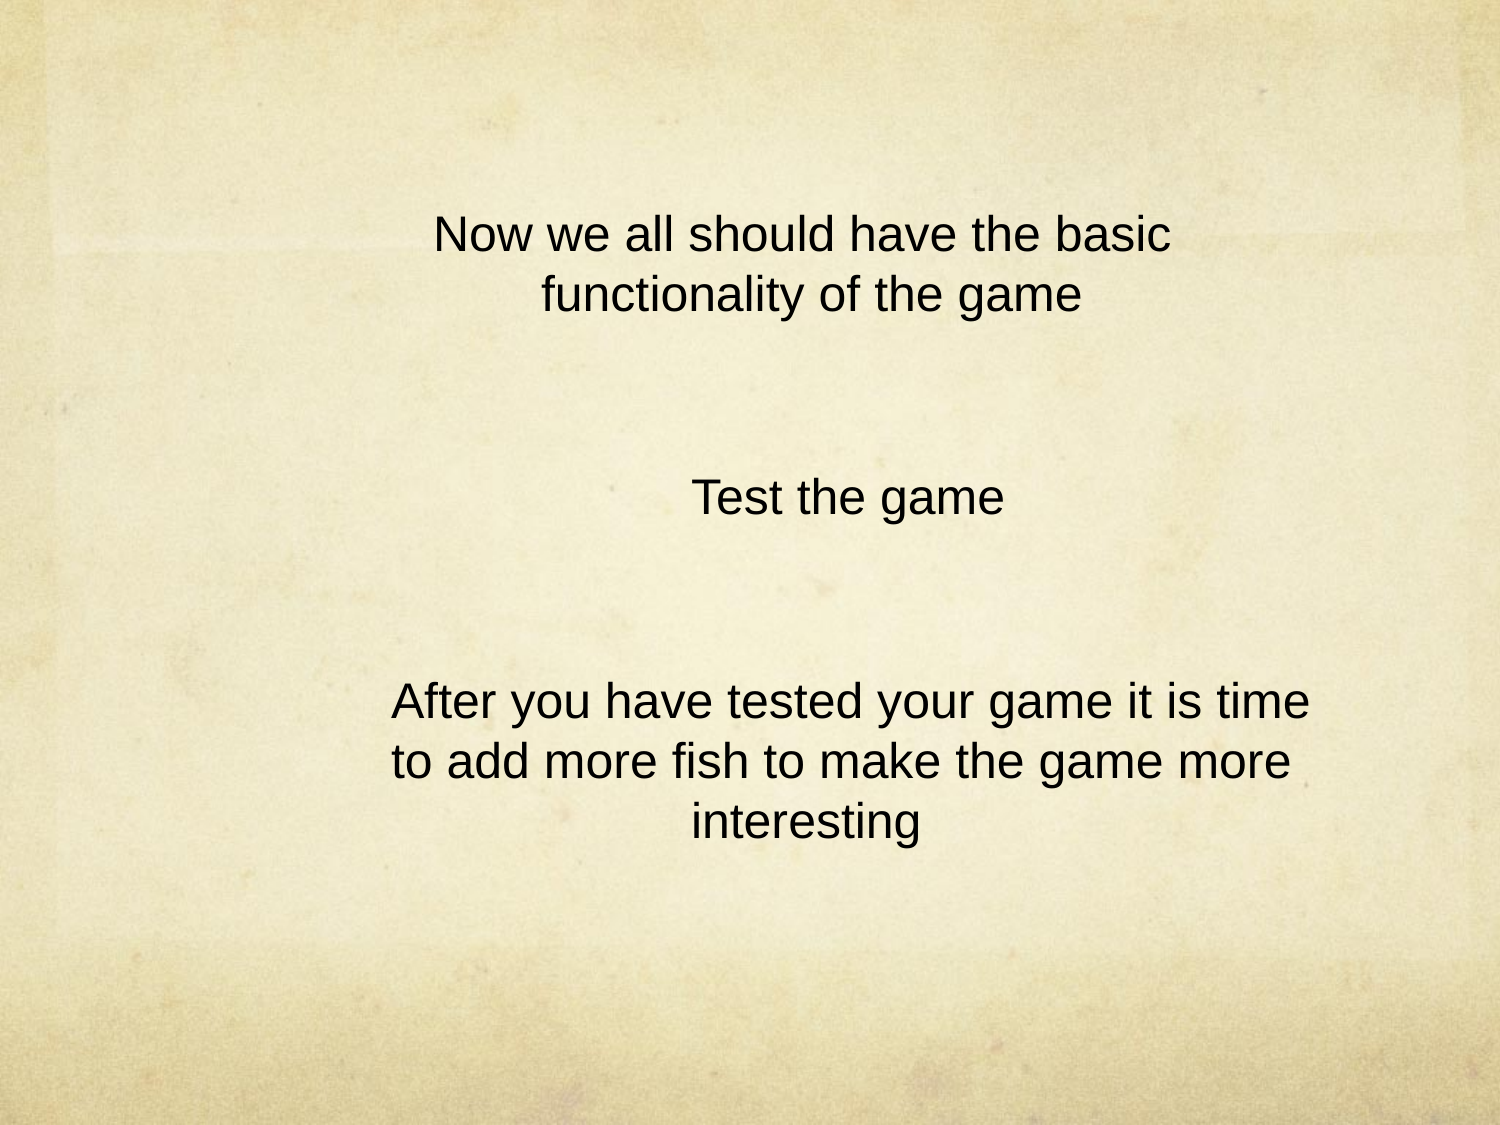

Now we all should have the basic 			functionality of the game

				Test the game

		After you have tested your game it is time 	to add more fish to make the game more 			interesting